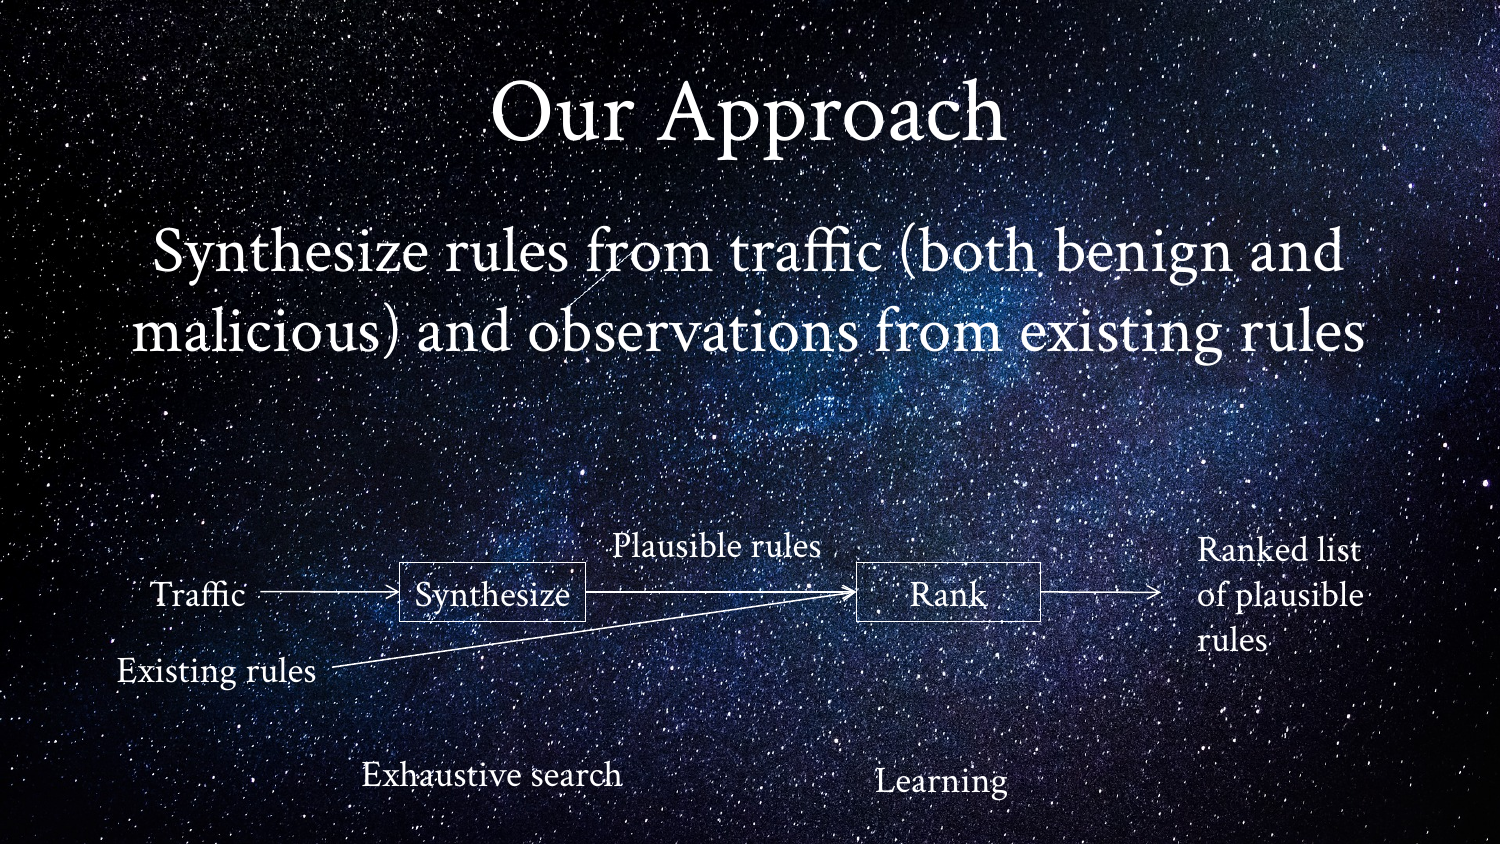

# Our Approach
Synthesize rules from traffic (both benign and malicious) and observations from existing rules
Plausible rules
Ranked list of plausible rules
Traffic
Synthesize
Rank
Existing rules
Exhaustive search
Learning